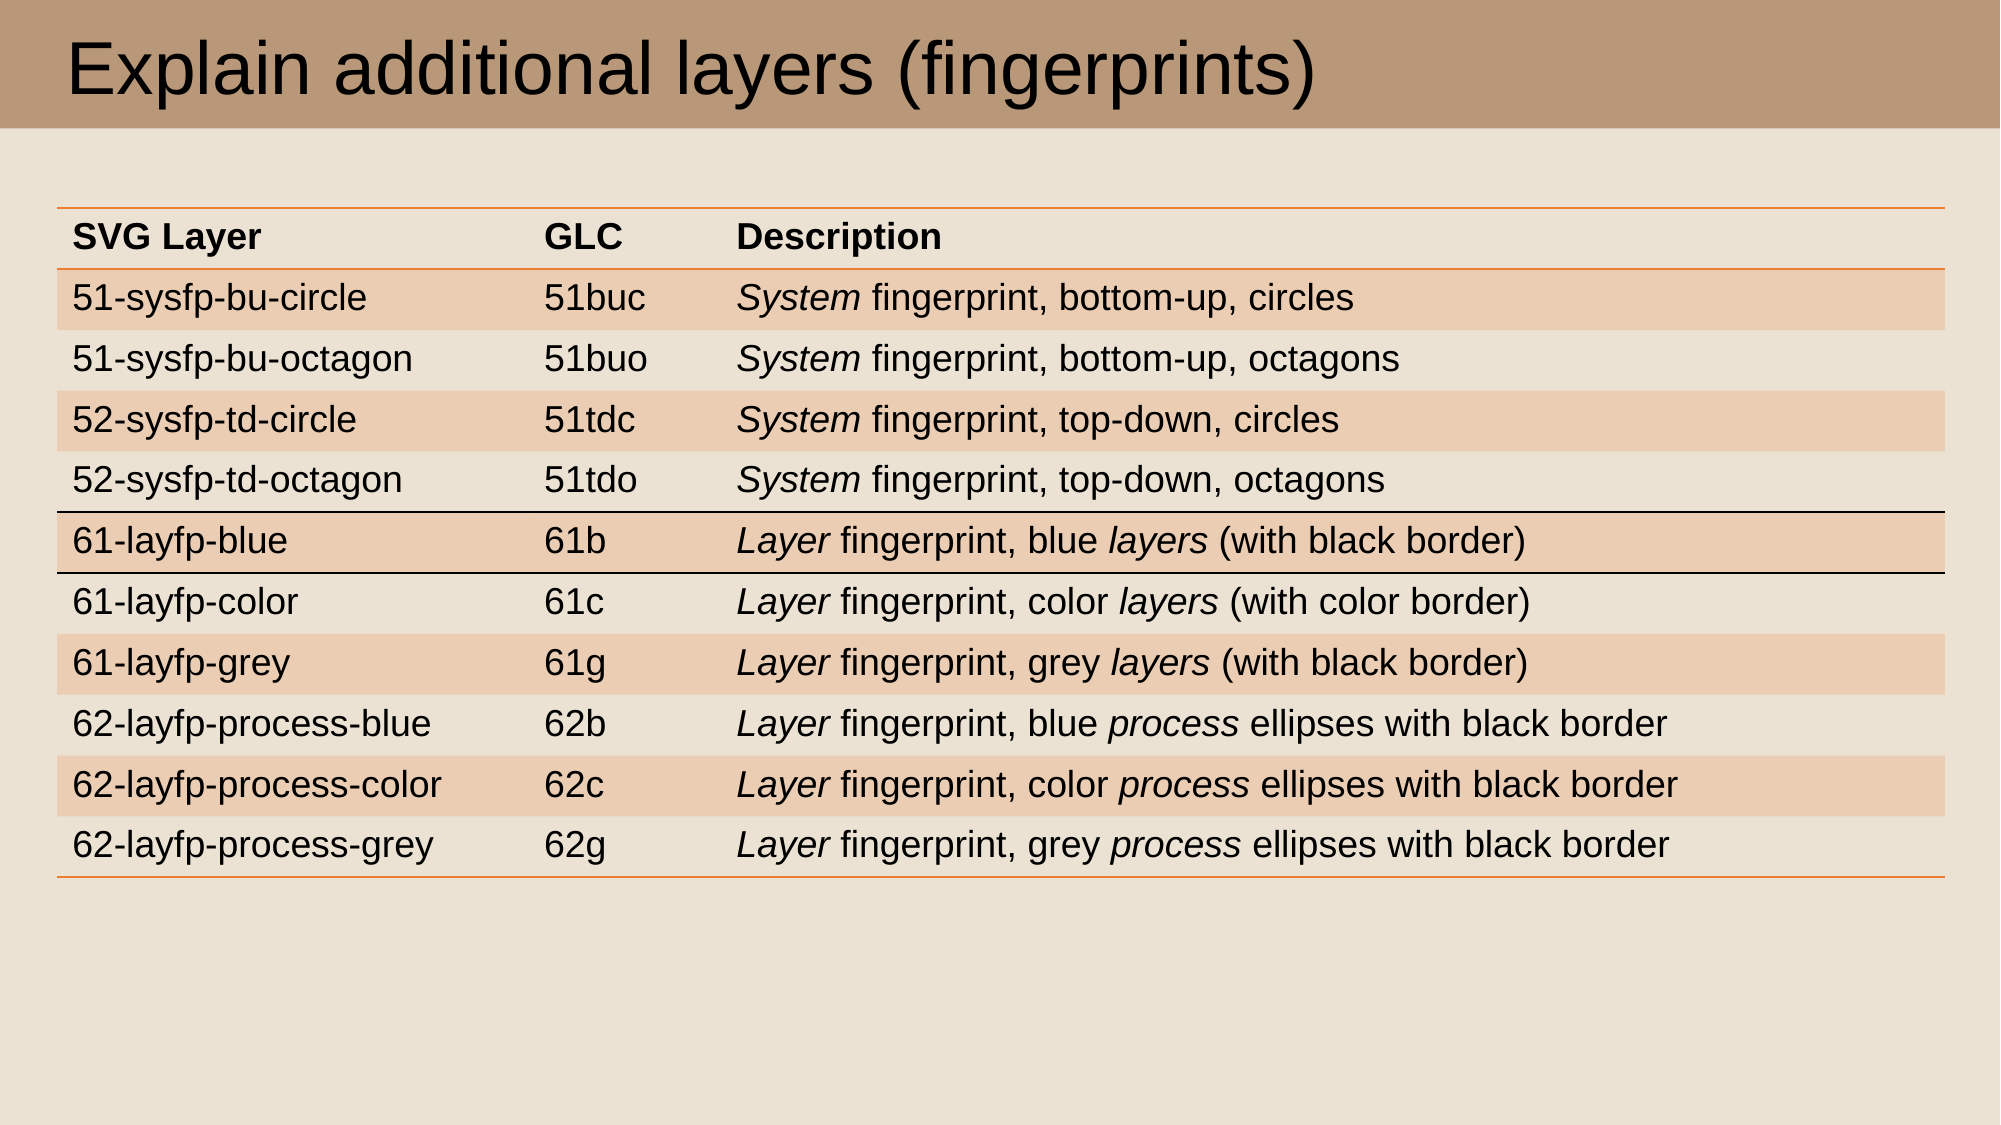

# Explain additional layers (fingerprints)
| SVG Layer | GLC | Description |
| --- | --- | --- |
| 51-sysfp-bu-circle | 51buc | System fingerprint, bottom-up, circles |
| 51-sysfp-bu-octagon | 51buo | System fingerprint, bottom-up, octagons |
| 52-sysfp-td-circle | 51tdc | System fingerprint, top-down, circles |
| 52-sysfp-td-octagon | 51tdo | System fingerprint, top-down, octagons |
| 61-layfp-blue | 61b | Layer fingerprint, blue layers (with black border) |
| 61-layfp-color | 61c | Layer fingerprint, color layers (with color border) |
| 61-layfp-grey | 61g | Layer fingerprint, grey layers (with black border) |
| 62-layfp-process-blue | 62b | Layer fingerprint, blue process ellipses with black border |
| 62-layfp-process-color | 62c | Layer fingerprint, color process ellipses with black border |
| 62-layfp-process-grey | 62g | Layer fingerprint, grey process ellipses with black border |